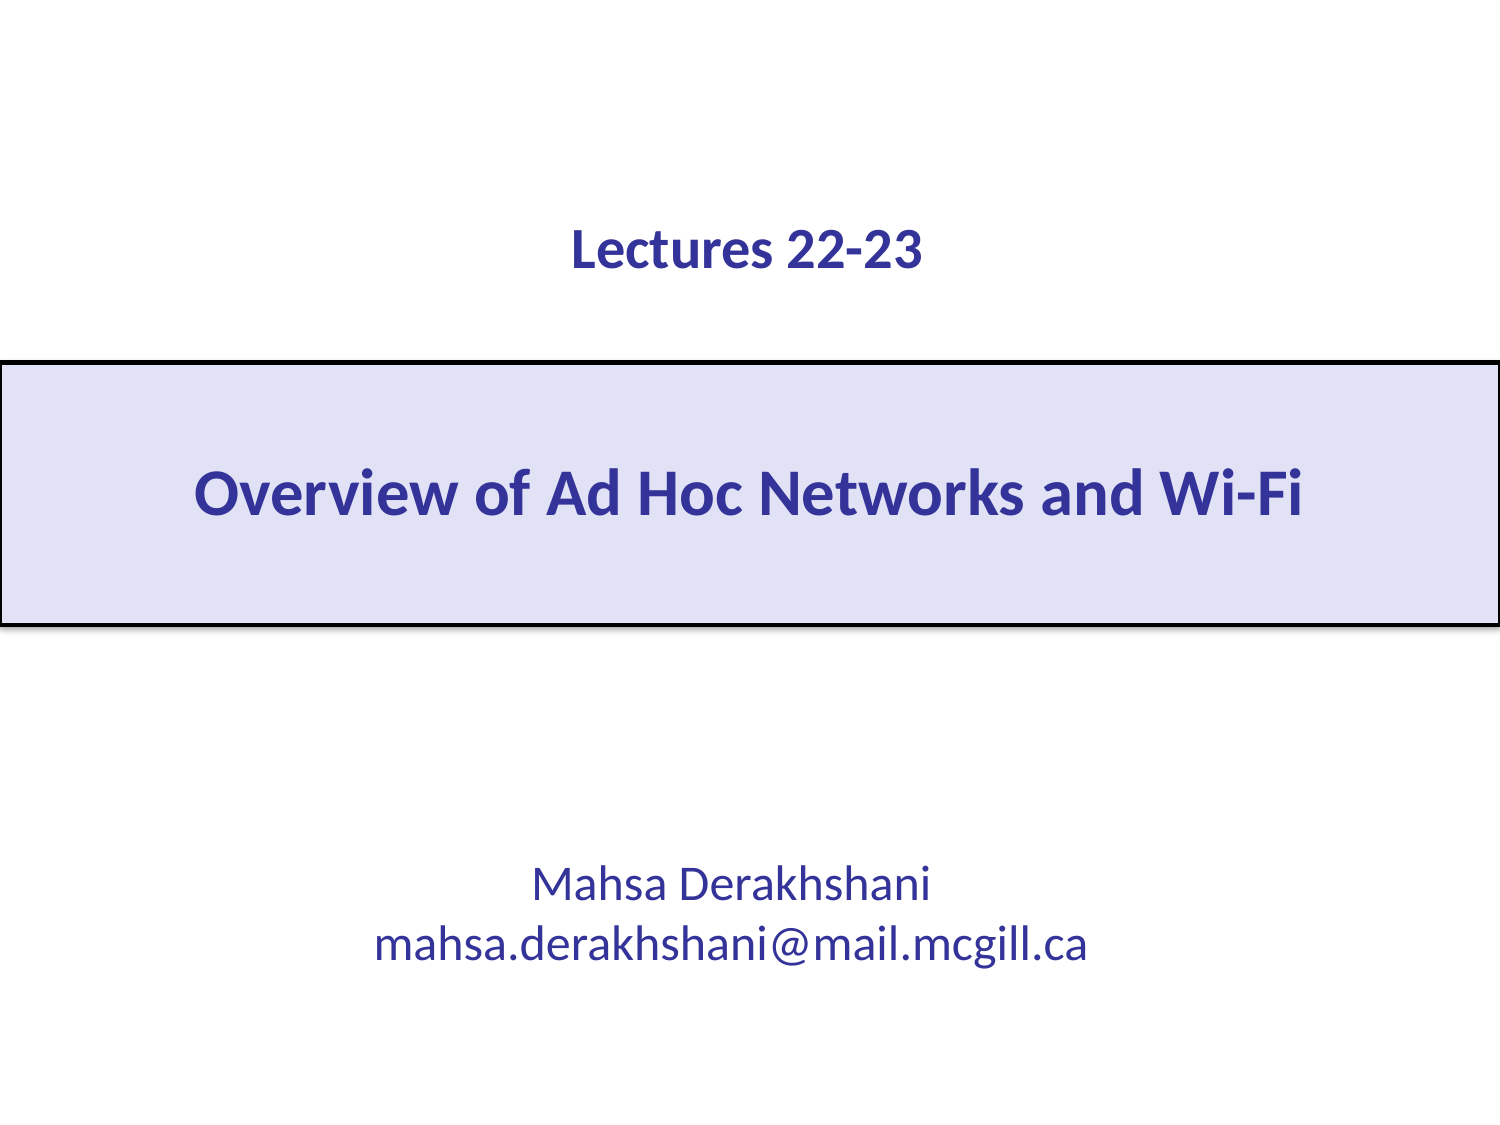

Lectures 22-23

Overview of Ad Hoc Networks and Wi-Fi
# Mahsa Derakhshani mahsa.derakhshani@mail.mcgill.ca